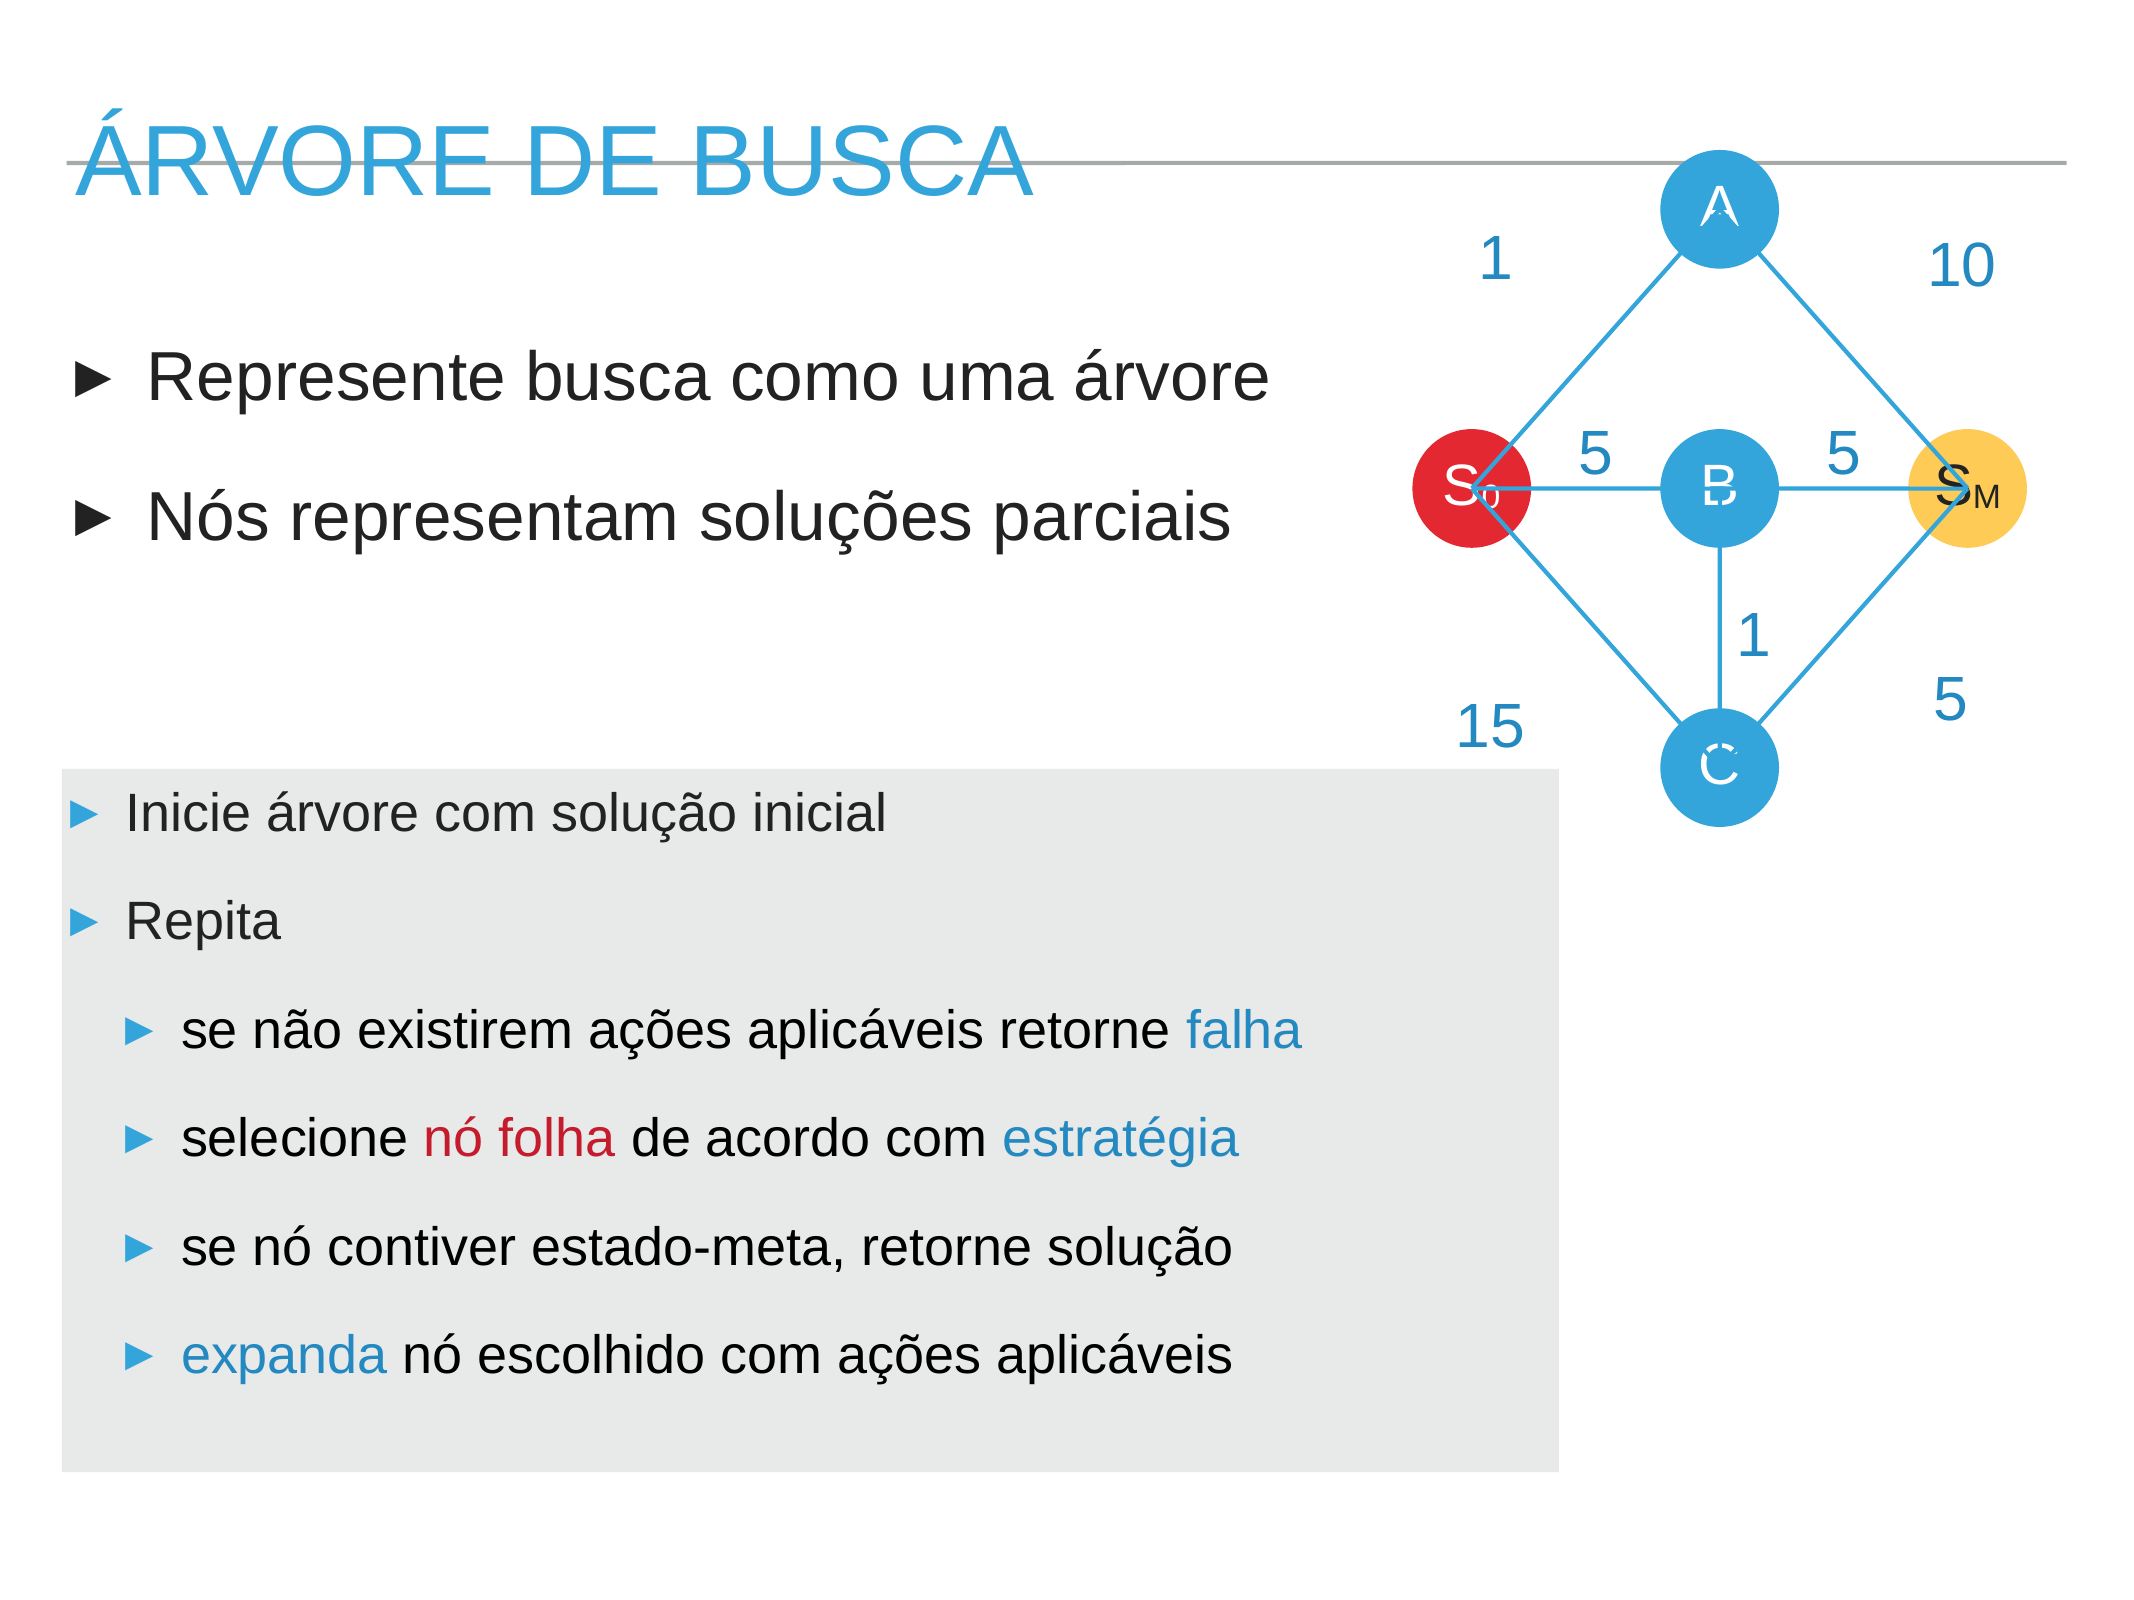

árvore de busca
a
1

10
5
5
S0
b
sm

5
15
c
Represente busca como uma árvore
Nós representam soluções parciais
1
Inicie árvore com solução inicial
Repita
se não existirem ações aplicáveis retorne falha
selecione nó folha de acordo com estratégia
se nó contiver estado-meta, retorne solução
expanda nó escolhido com ações aplicáveis